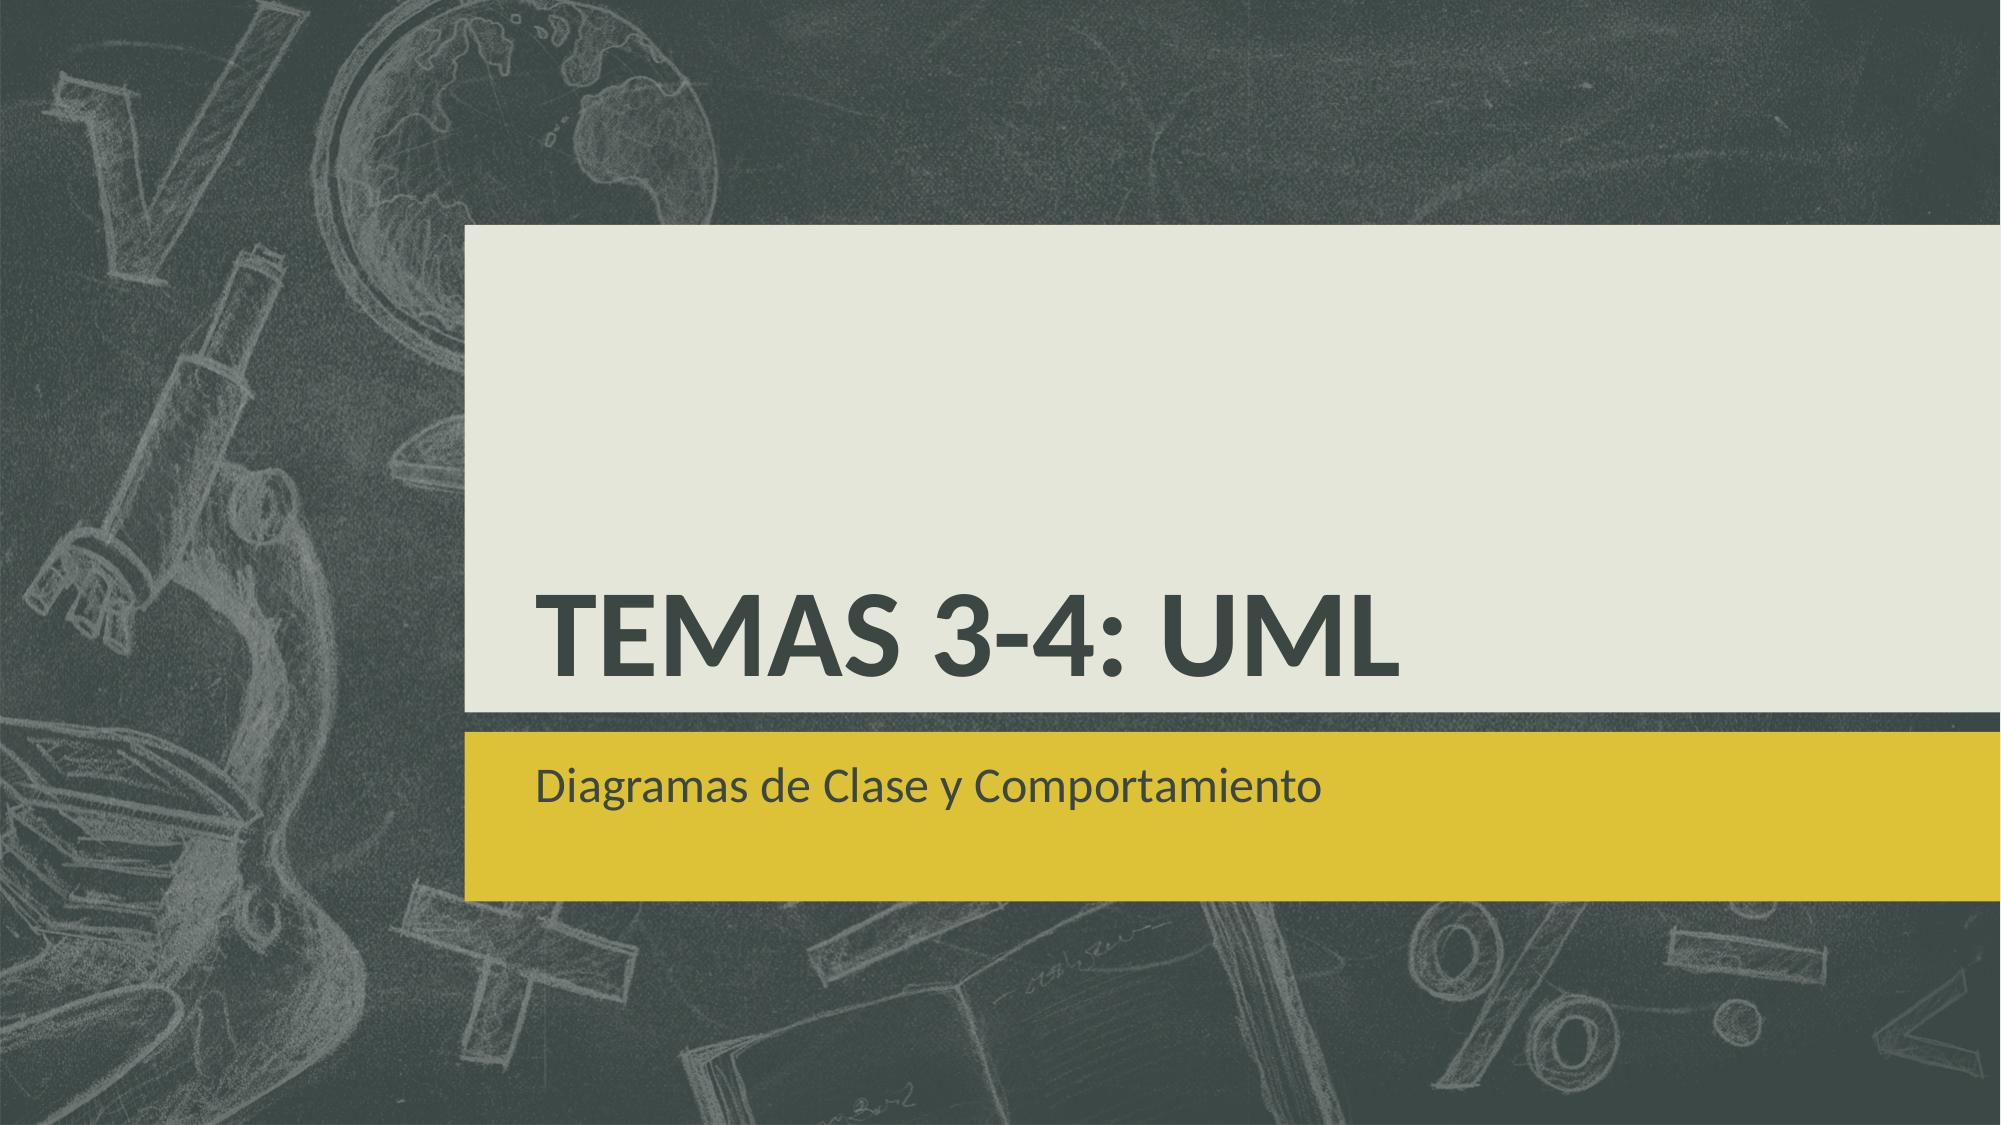

# TEMAS 3-4: UML
Diagramas de Clase y Comportamiento